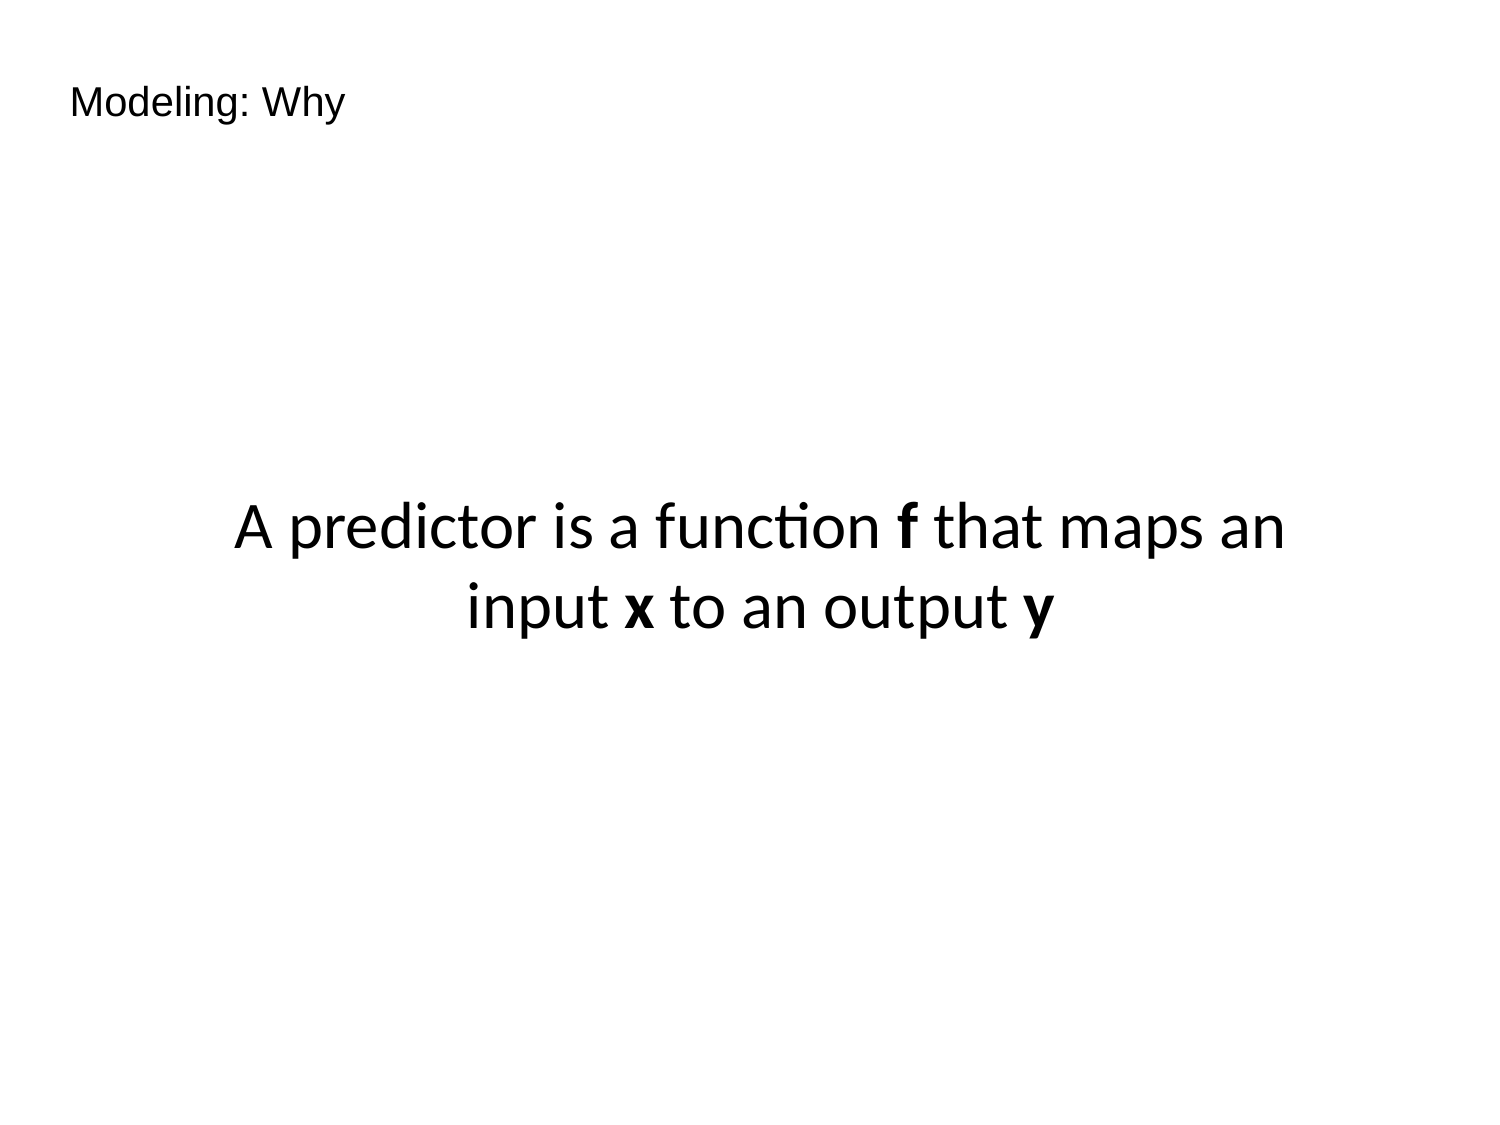

Modeling: Why
A predictor is a function f that maps an input x to an output y